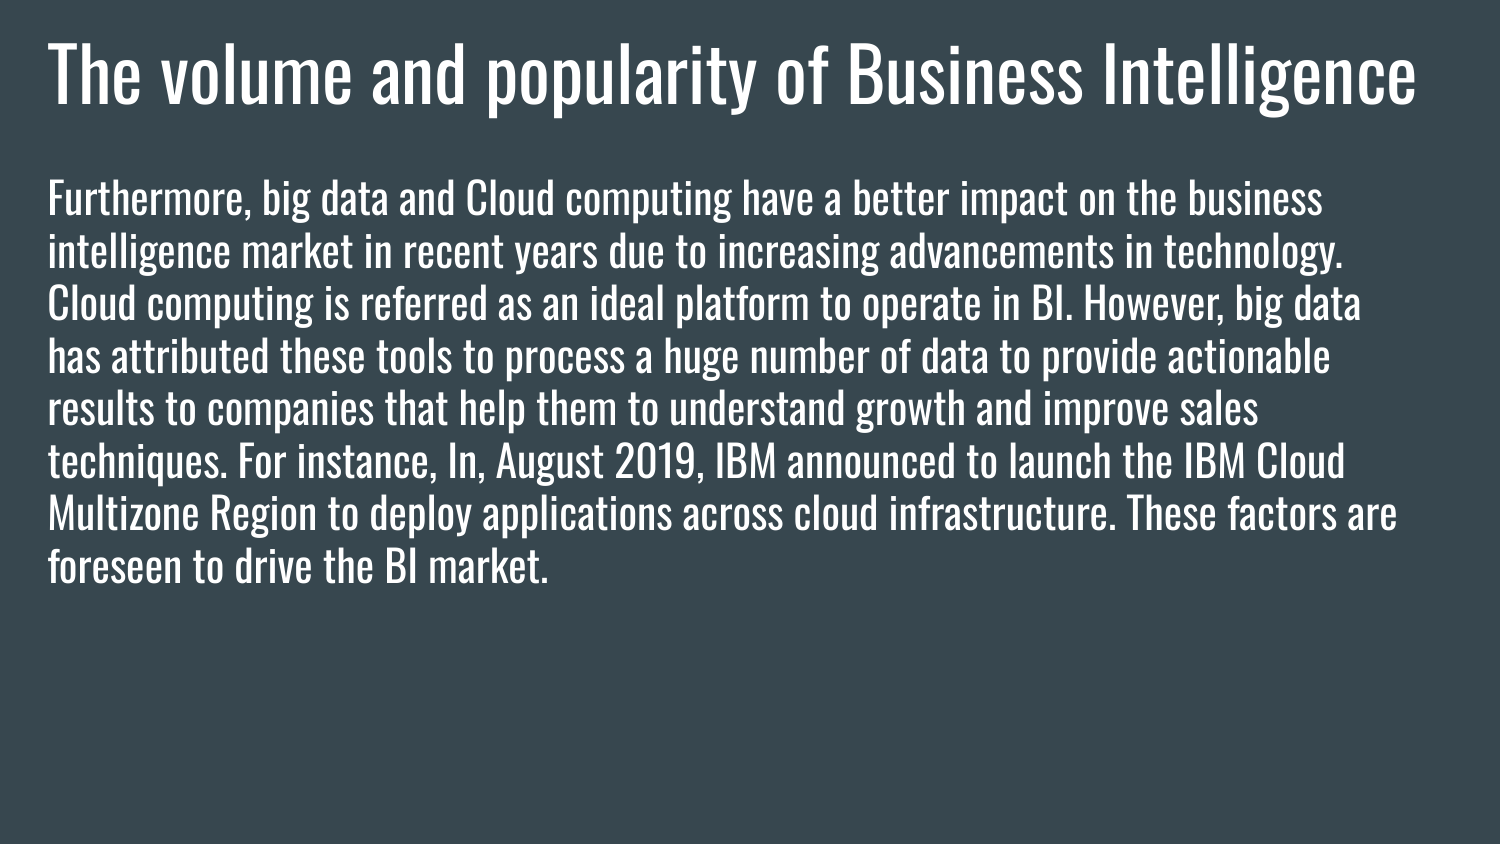

# The volume and popularity of Business Intelligence

Furthermore, big data and Cloud computing have a better impact on the business intelligence market in recent years due to increasing advancements in technology. Cloud computing is referred as an ideal platform to operate in BI. However, big data has attributed these tools to process a huge number of data to provide actionable results to companies that help them to understand growth and improve sales techniques. For instance, In, August 2019, IBM announced to launch the IBM Cloud Multizone Region to deploy applications across cloud infrastructure. These factors are foreseen to drive the BI market.